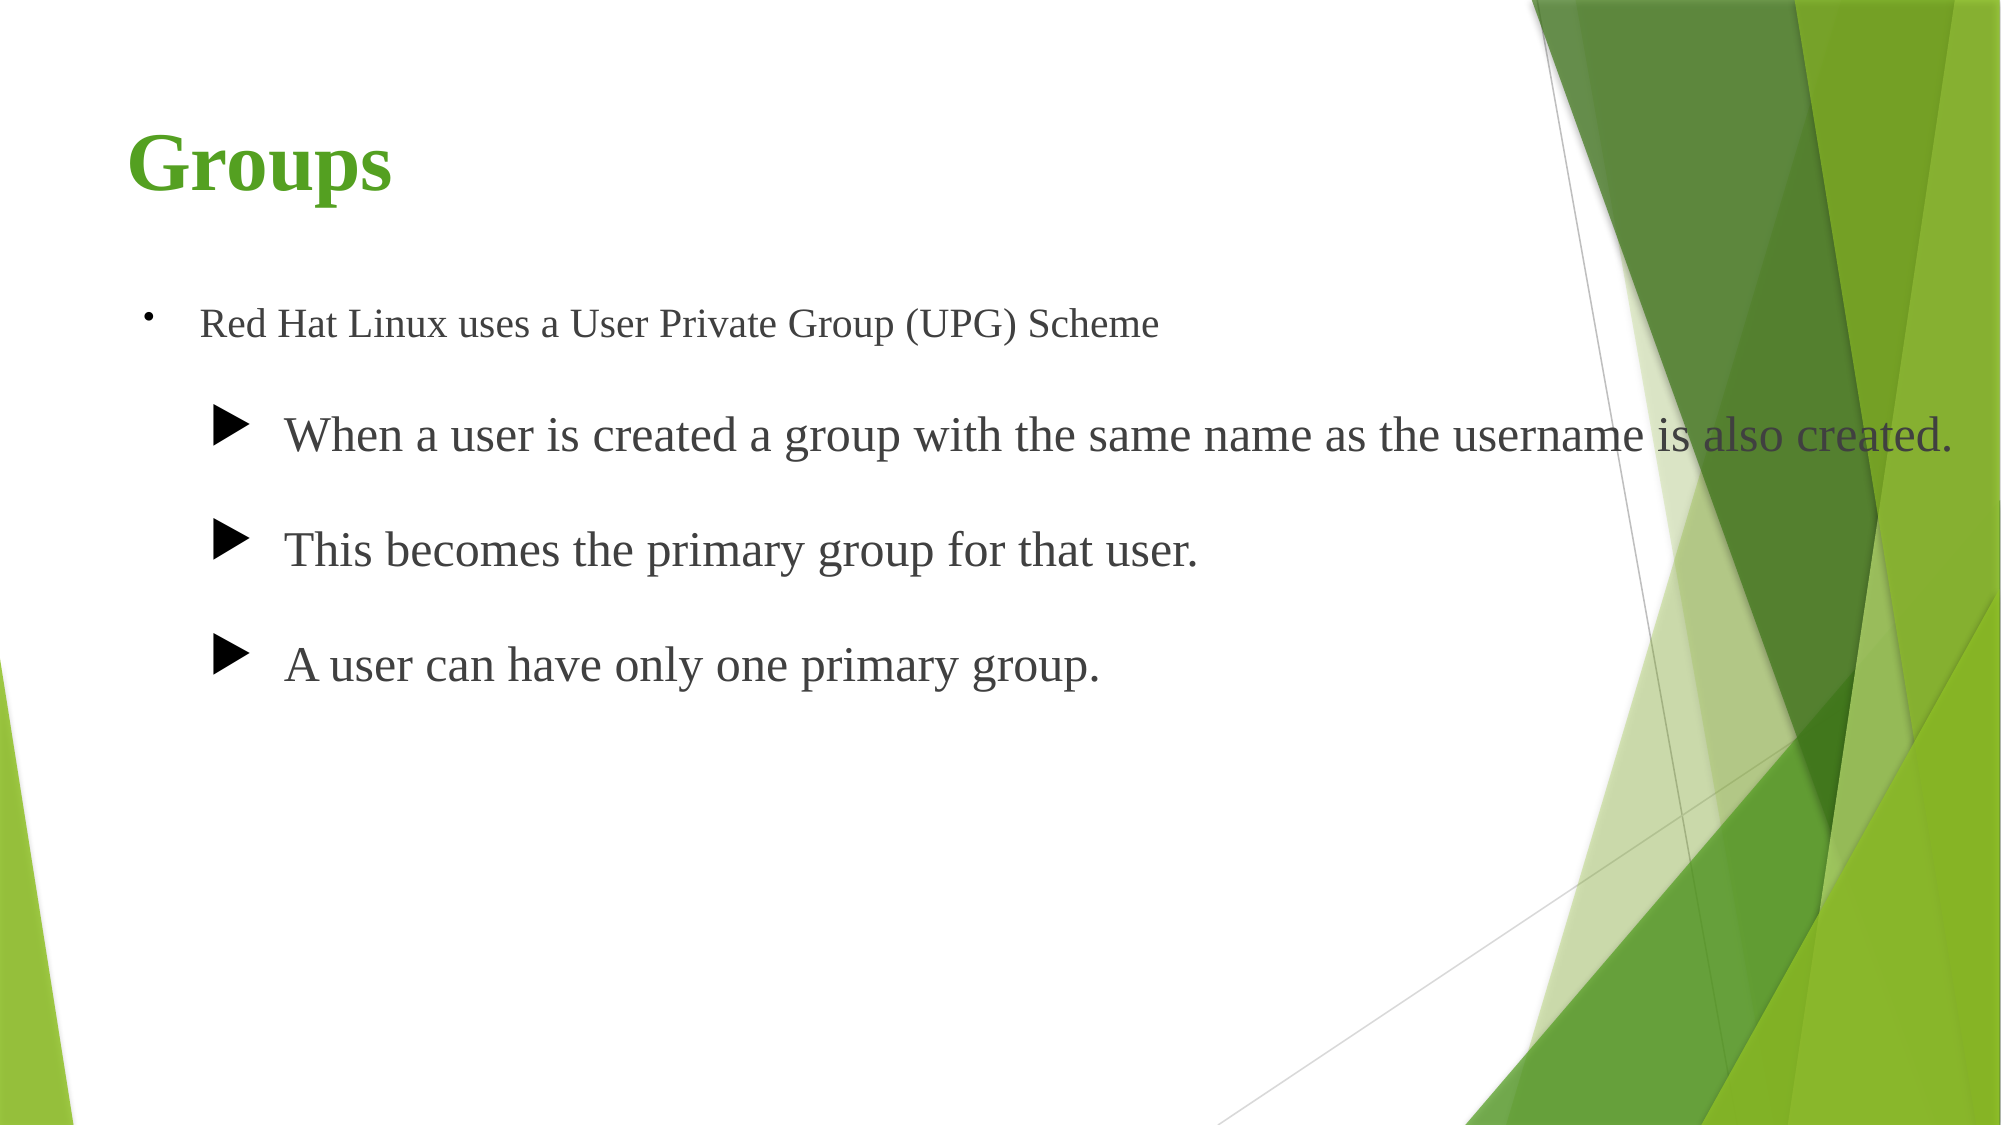

# Groups
Red Hat Linux uses a User Private Group (UPG) Scheme
When a user is created a group with the same name as the username is also created.
This becomes the primary group for that user.
A user can have only one primary group.